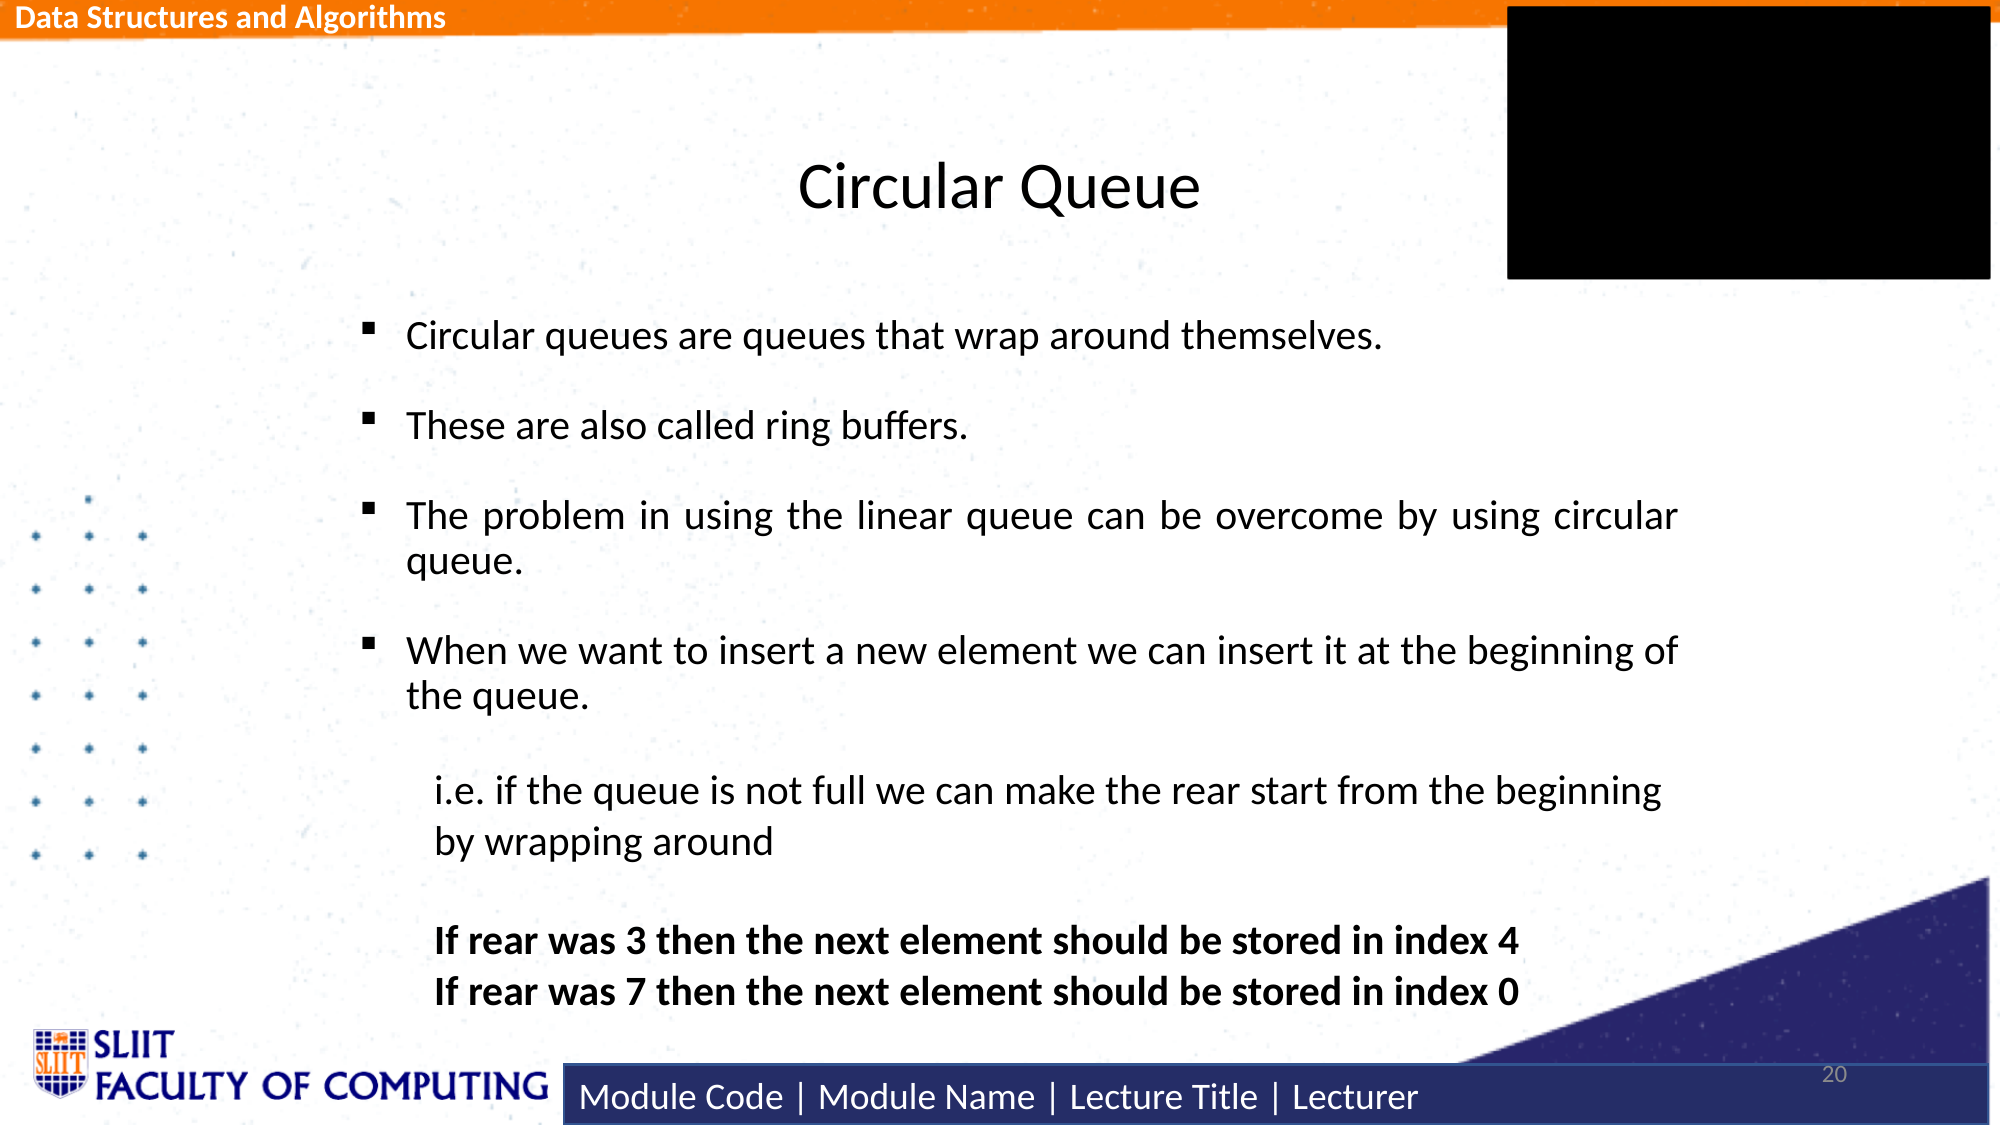

# Circular Queue

Circular queues are queues that wrap around themselves.

These are also called ring buffers.

The problem in using the linear queue can be overcome by using circular queue.

When we want to insert a new element we can insert it at the beginning of the queue.

i.e. if the queue is not full we can make the rear start from the beginning by wrapping around

If rear was 3 then the next element should be stored in index 4
If rear was 7 then the next element should be stored in index 0

20